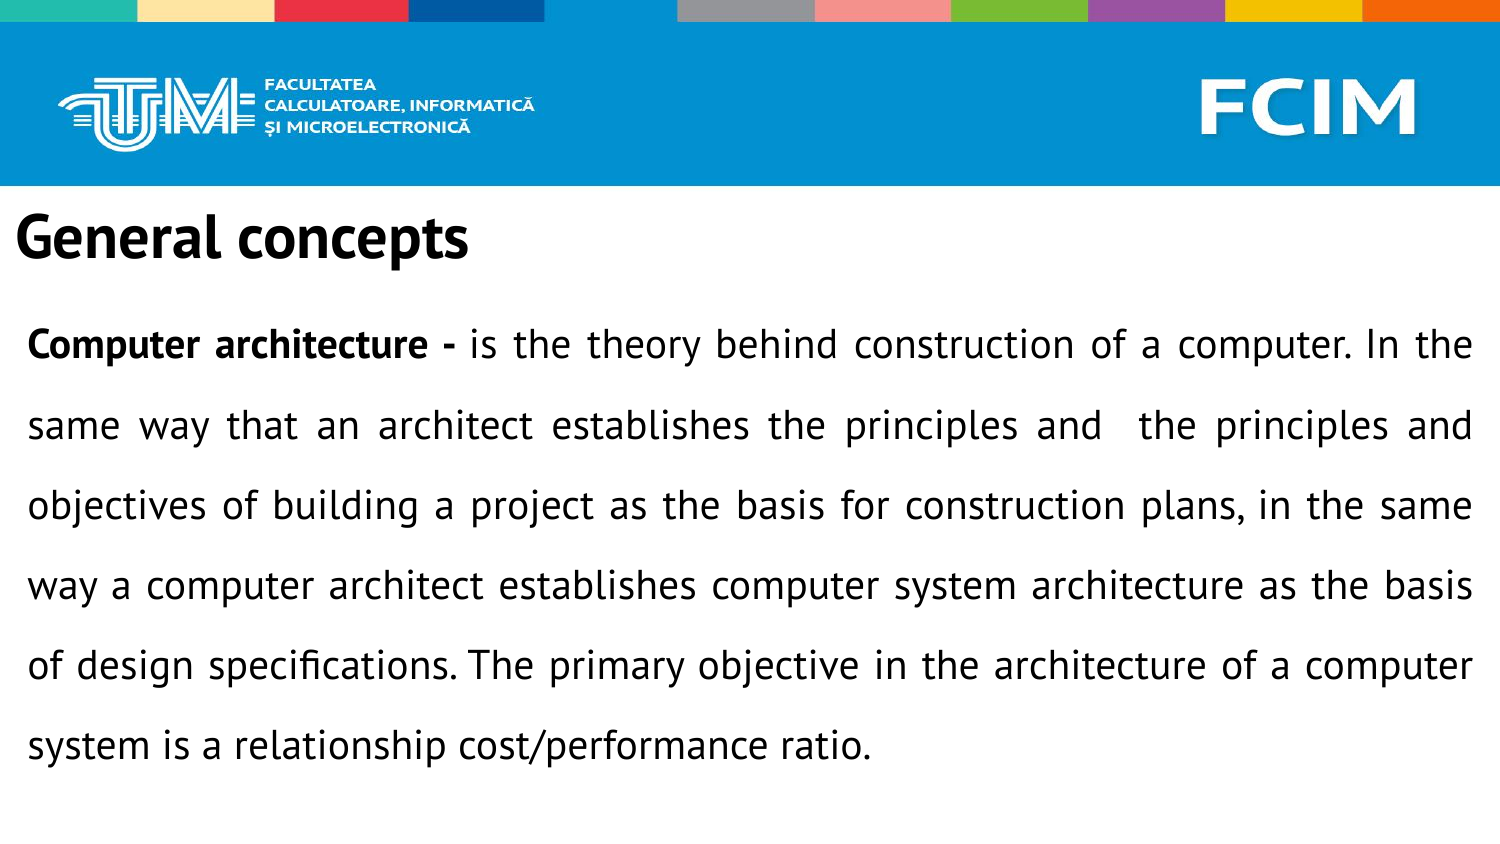

# General concepts
Computer architecture - is the theory behind construction of a computer. In the same way that an architect establishes the principles and  the principles and objectives of building a project as the basis for construction plans, in the same way a computer architect establishes computer system architecture as the basis of design specifications. The primary objective in the architecture of a computer system is a relationship cost/performance ratio.